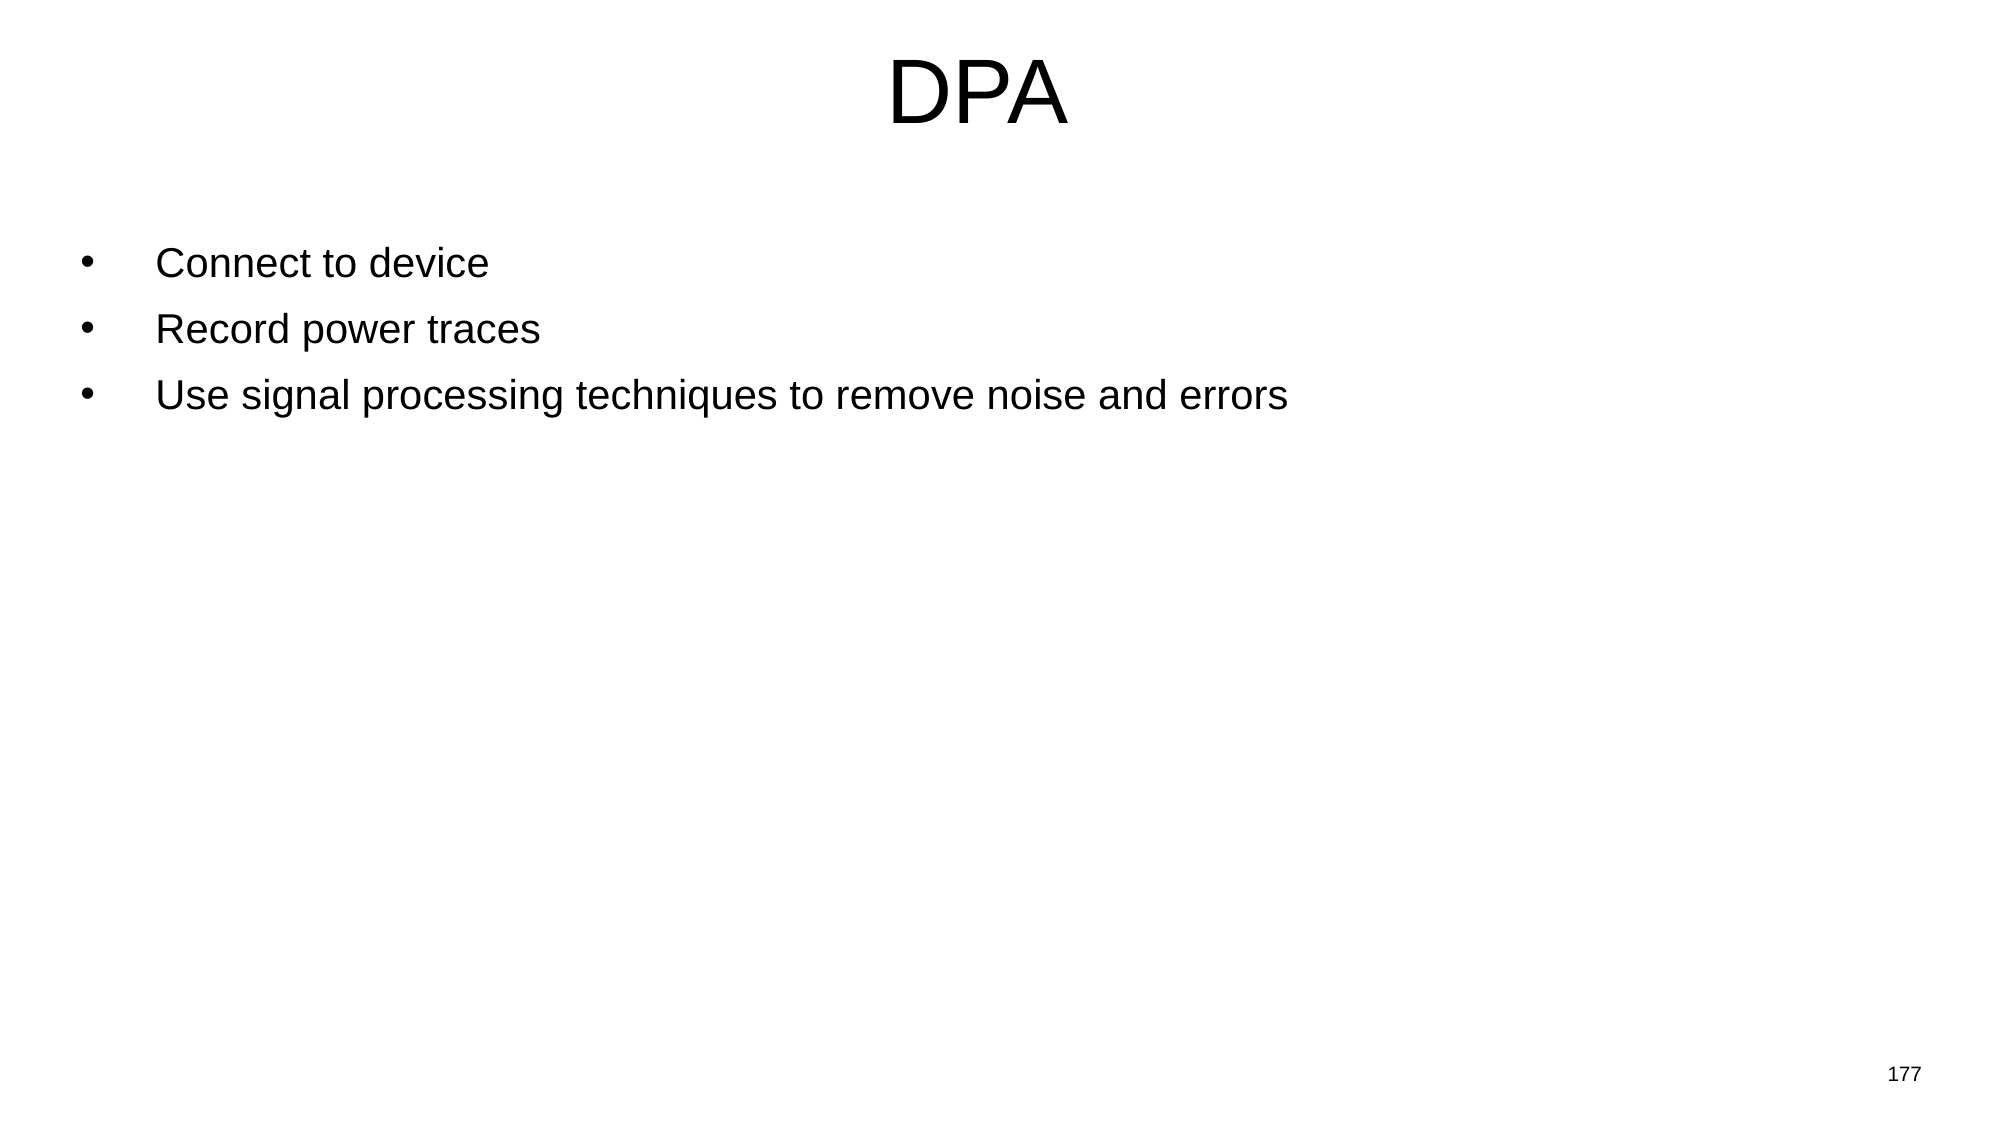

# DPA
Connect to device
Record power traces
Use signal processing techniques to remove noise and errors

177